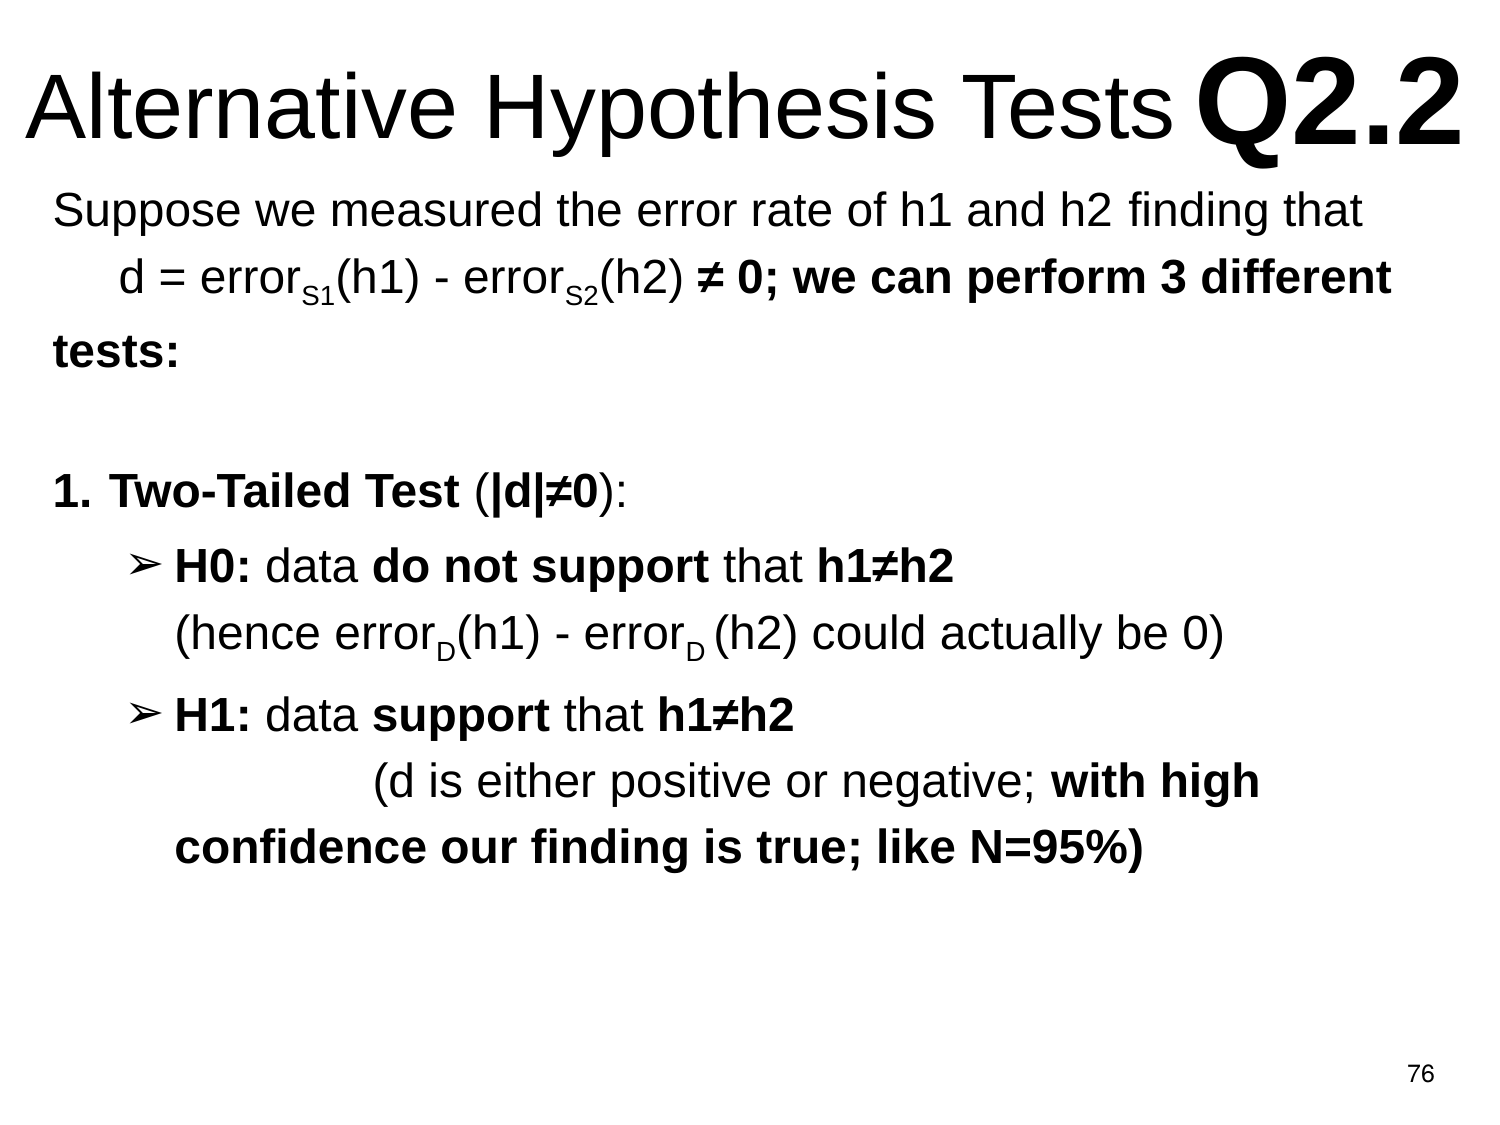

# Alternative Hypothesis Tests
Q2.2
Suppose we measured the error rate of h1 and h2 finding that           d = errorS1(h1) - errorS2(h2) ≠ 0; we can perform 3 different tests:

Two-Tailed Test (|d|≠0):
H0: data do not support that h1≠h2                                   (hence errorD(h1) - errorD (h2) could actually be 0)
H1: data support that h1≠h2                                                                (d is either positive or negative; with high confidence our finding is true; like N=95%)
76